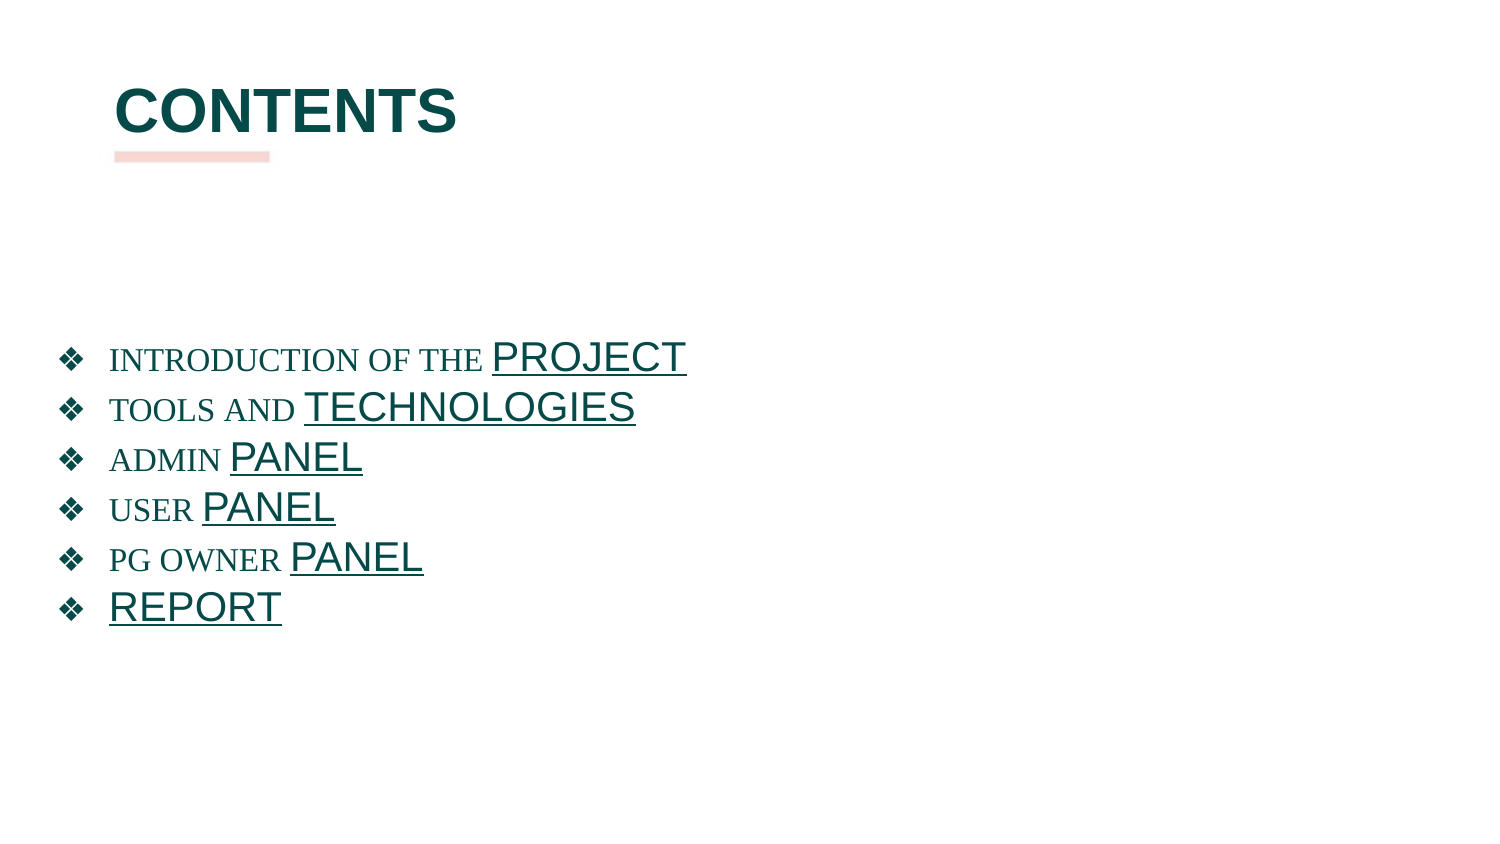

CONTENTS
❖ INTRODUCTION OF THE PROJECT
❖ TOOLS AND TECHNOLOGIES
❖ ADMIN PANEL
❖ USER PANEL
❖ PG OWNER PANEL
❖ REPORT